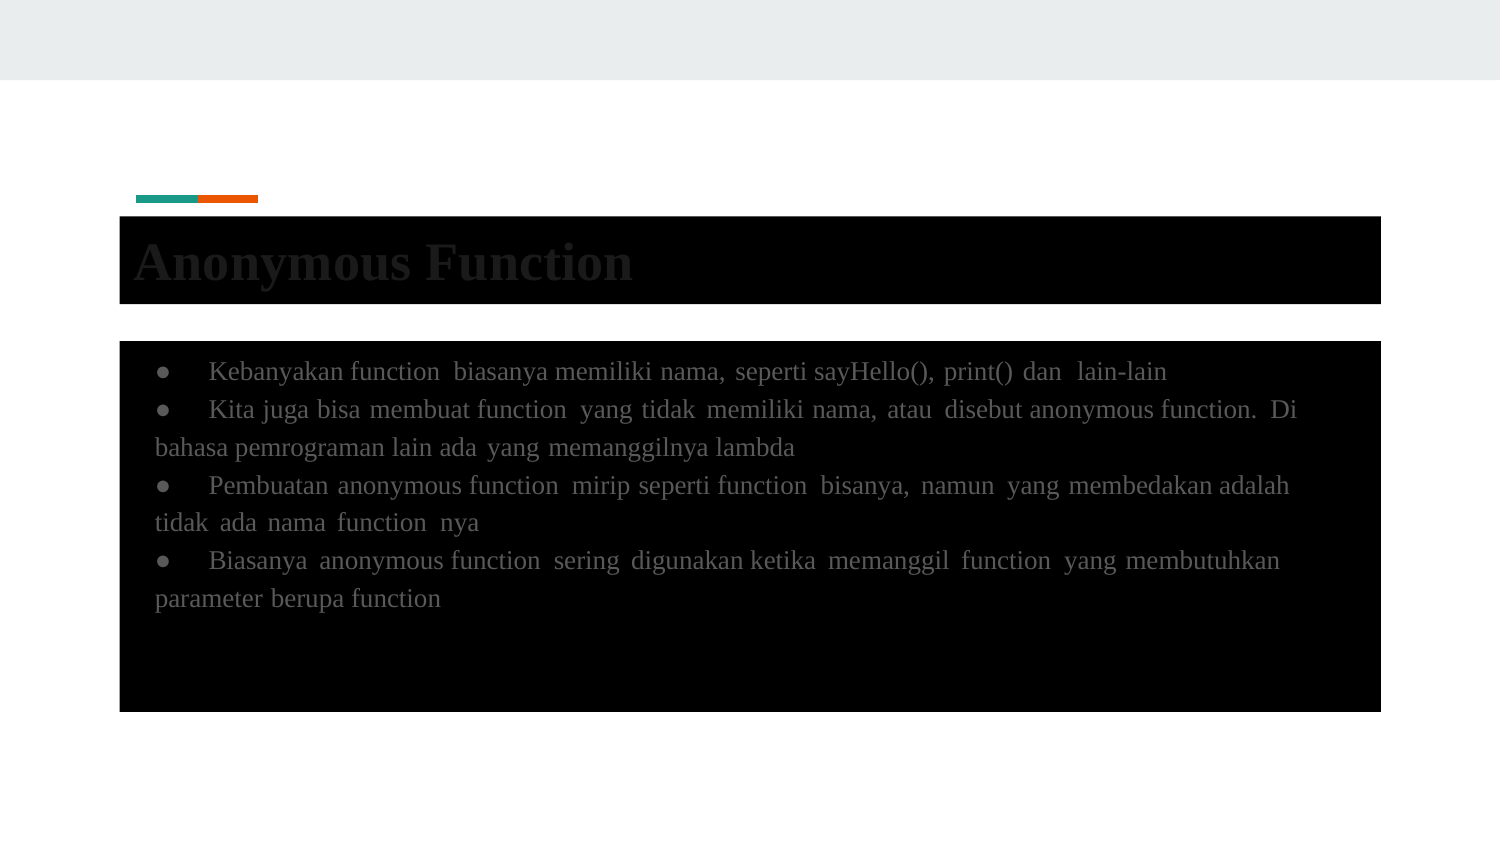

Anonymous Function

●    Kebanyakan function biasanya memiliki nama, seperti sayHello(), print() dan  lain-lain
●	Kita juga bisa membuat function yang tidak memiliki nama, atau disebut anonymous function. Di
bahasa pemrograman lain ada yang memanggilnya lambda
●	Pembuatan anonymous function mirip seperti function bisanya, namun yang membedakan adalah
tidak ada nama function nya
●	Biasanya anonymous function sering digunakan ketika memanggil function yang membutuhkan
parameter berupa function